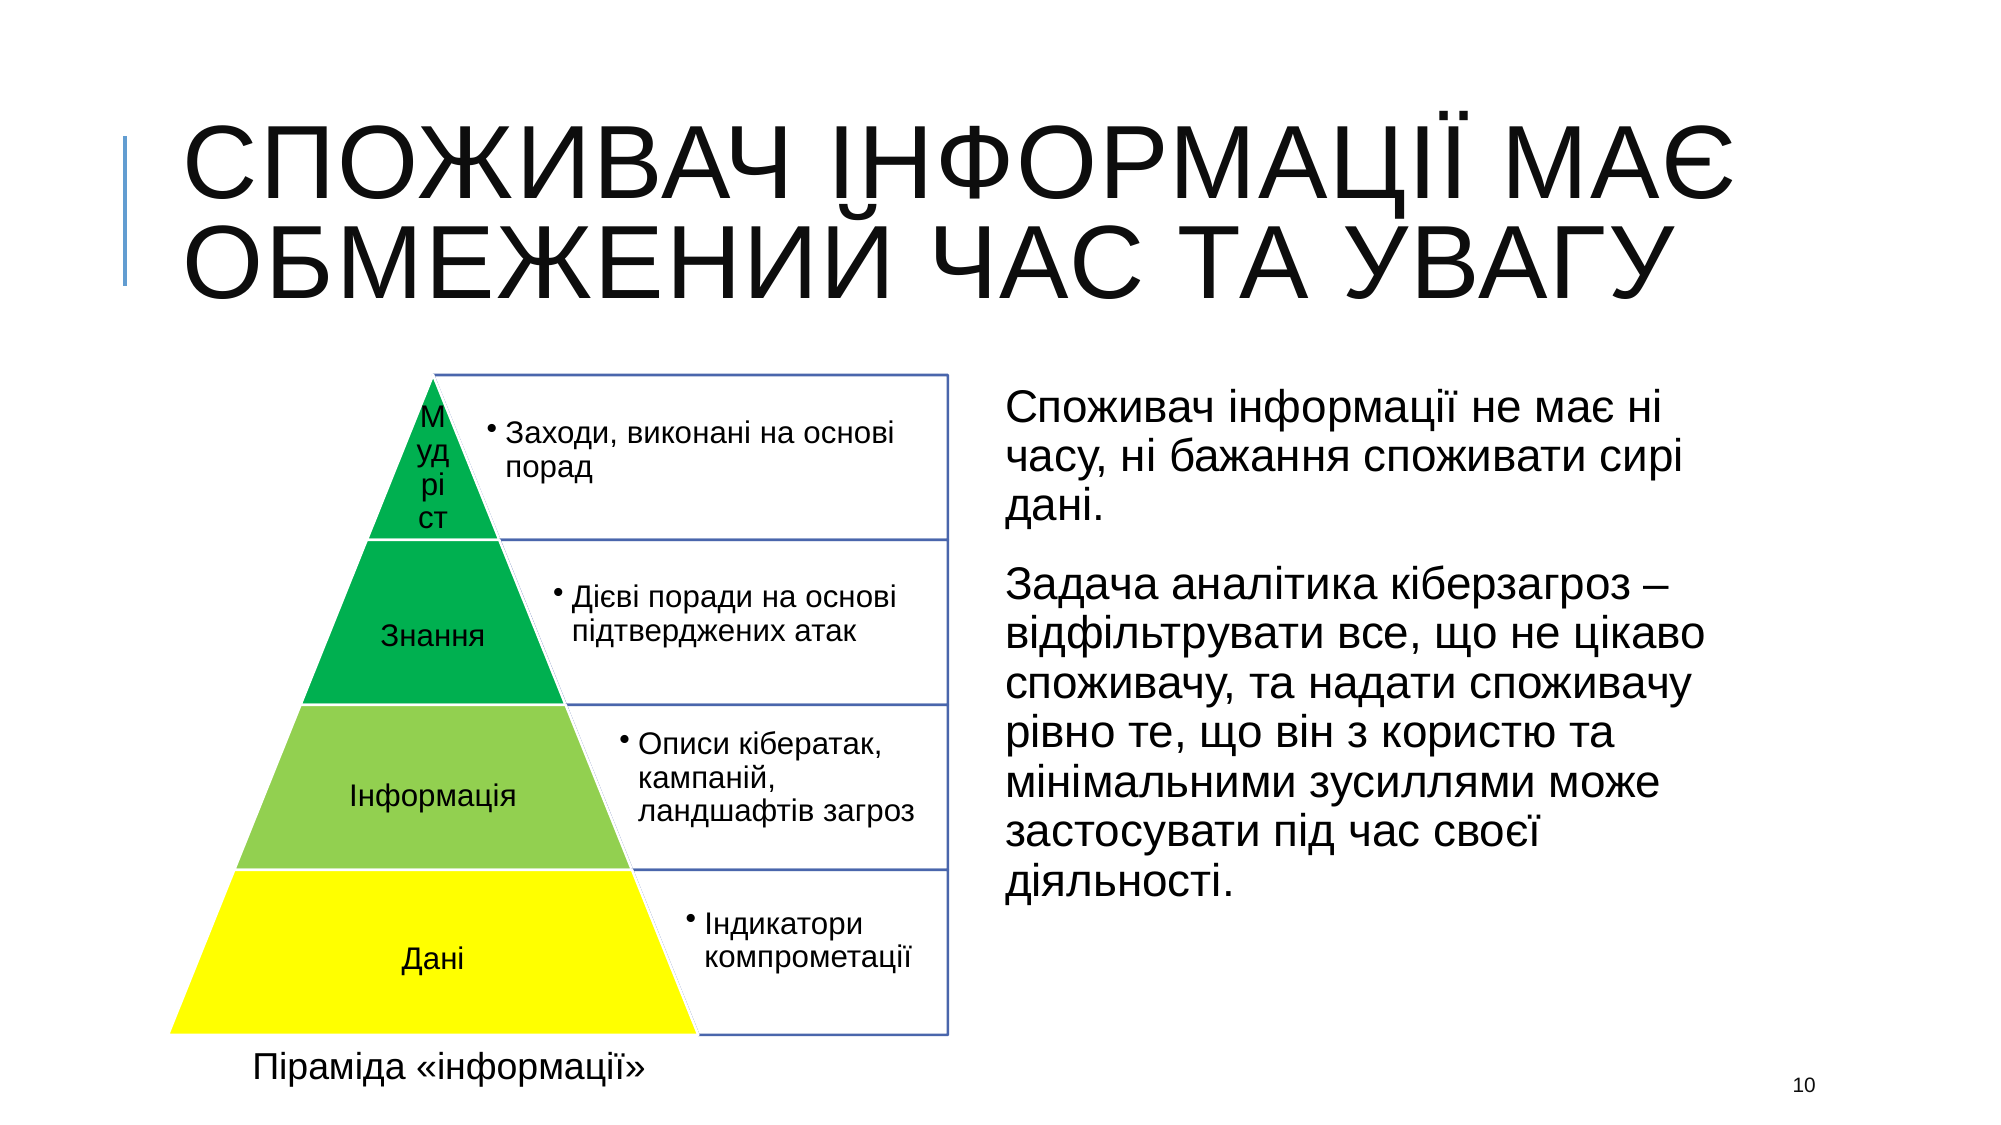

# Споживач інформації має обмежений час та увагу
Заходи, виконані на основі порад
Мудрість
Дієві поради на основі підтверджених атак
Знання
Описи кібератак, кампаній, ландшафтів загроз
Інформація
Індикатори компрометації
Дані
Споживач інформації не має ні часу, ні бажання споживати сирі дані.
Задача аналітика кіберзагроз – відфільтрувати все, що не цікаво споживачу, та надати споживачу рівно те, що він з користю та мінімальними зусиллями може застосувати під час своєї діяльності.
Піраміда «інформації»
10